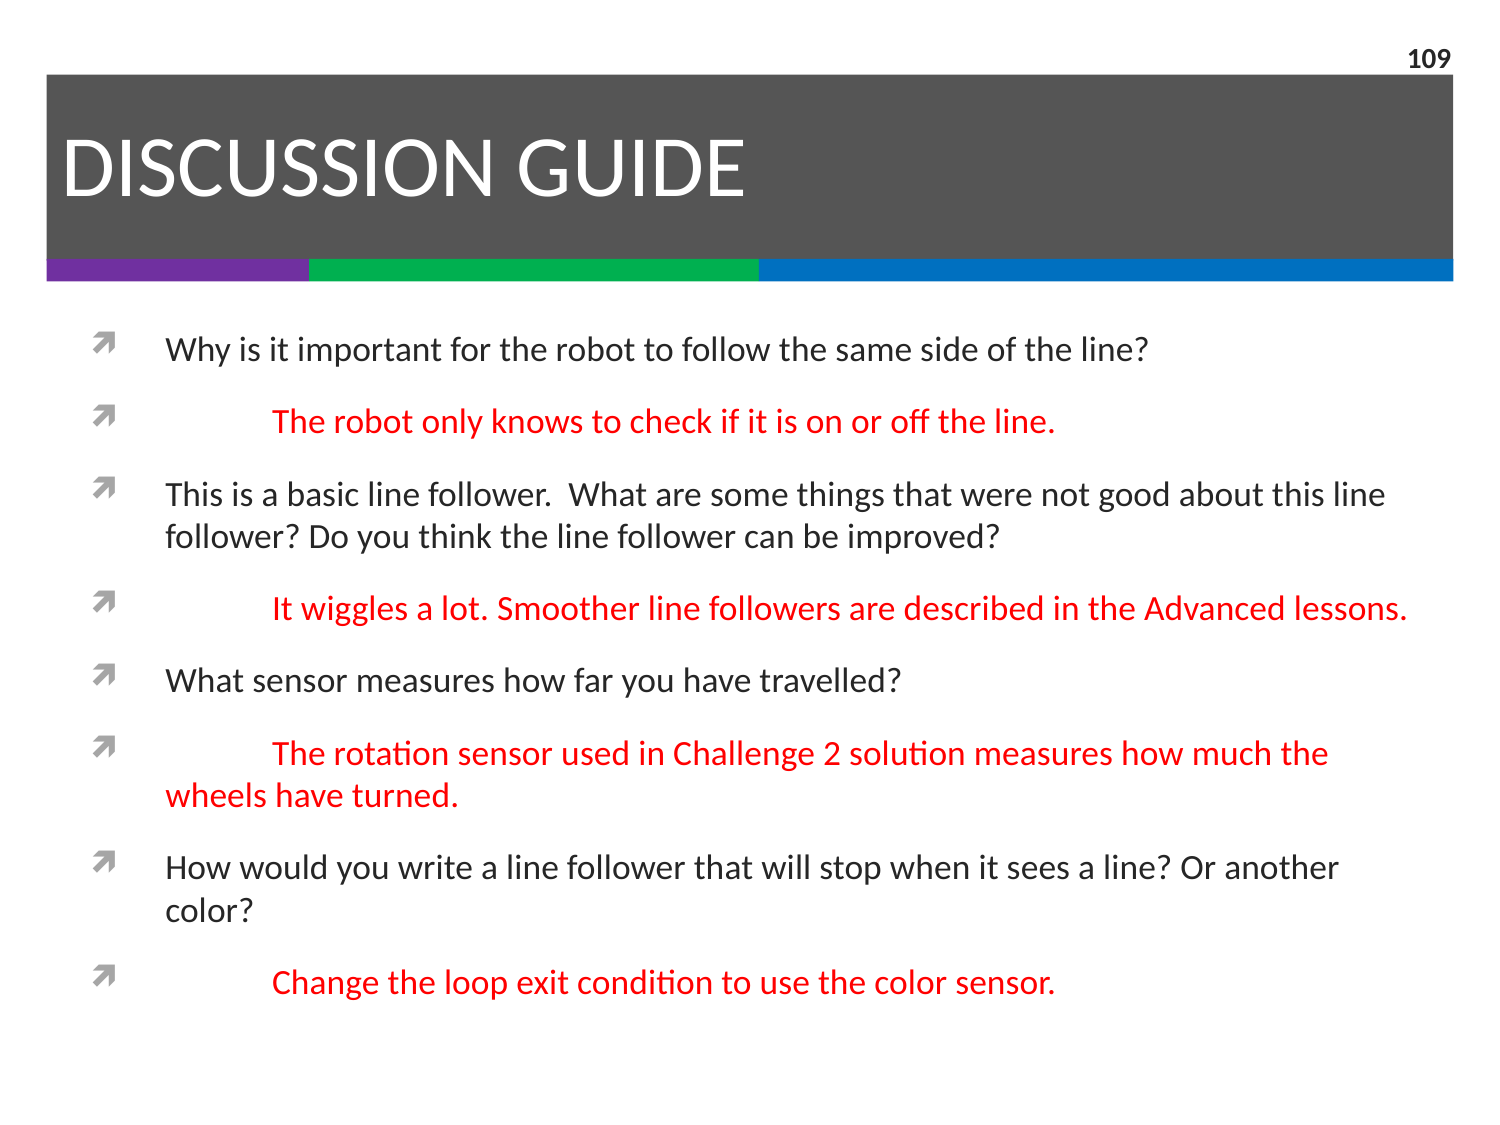

109
# DISCUSSION GUIDE
Why is it important for the robot to follow the same side of the line?
	The robot only knows to check if it is on or off the line.
This is a basic line follower.  What are some things that were not good about this line follower? Do you think the line follower can be improved?
	It wiggles a lot. Smoother line followers are described in the Advanced lessons.
What sensor measures how far you have travelled?
	The rotation sensor used in Challenge 2 solution measures how much the wheels have turned.
How would you write a line follower that will stop when it sees a line? Or another color?
	Change the loop exit condition to use the color sensor.